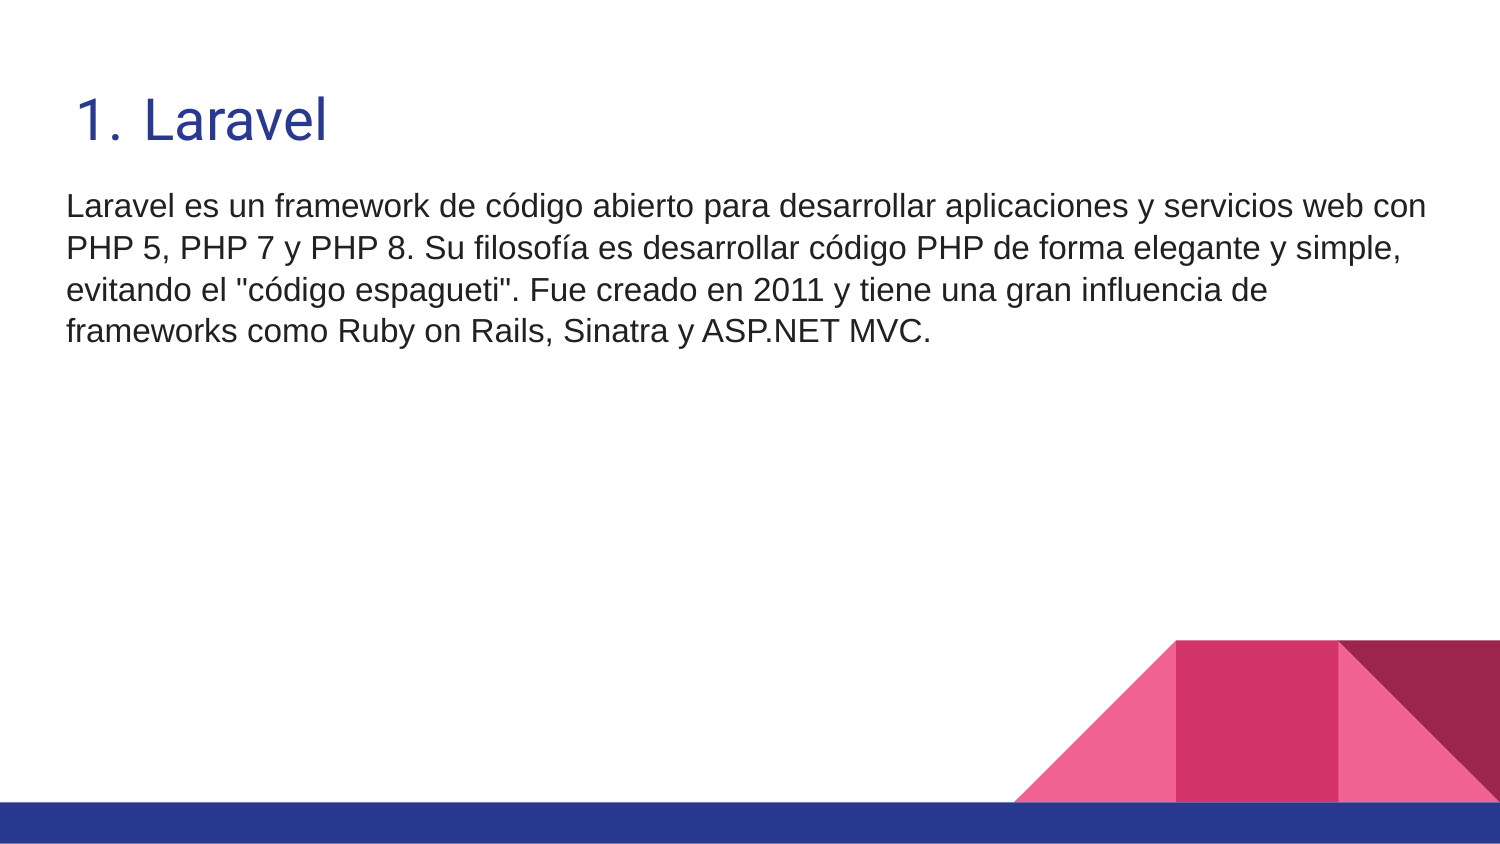

# Laravel
Laravel es un framework de código abierto para desarrollar aplicaciones y servicios web con PHP 5, PHP 7 y PHP 8. Su filosofía es desarrollar código PHP de forma elegante y simple, evitando el "código espagueti". Fue creado en 2011 y tiene una gran influencia de frameworks como Ruby on Rails, Sinatra y ASP.NET MVC.